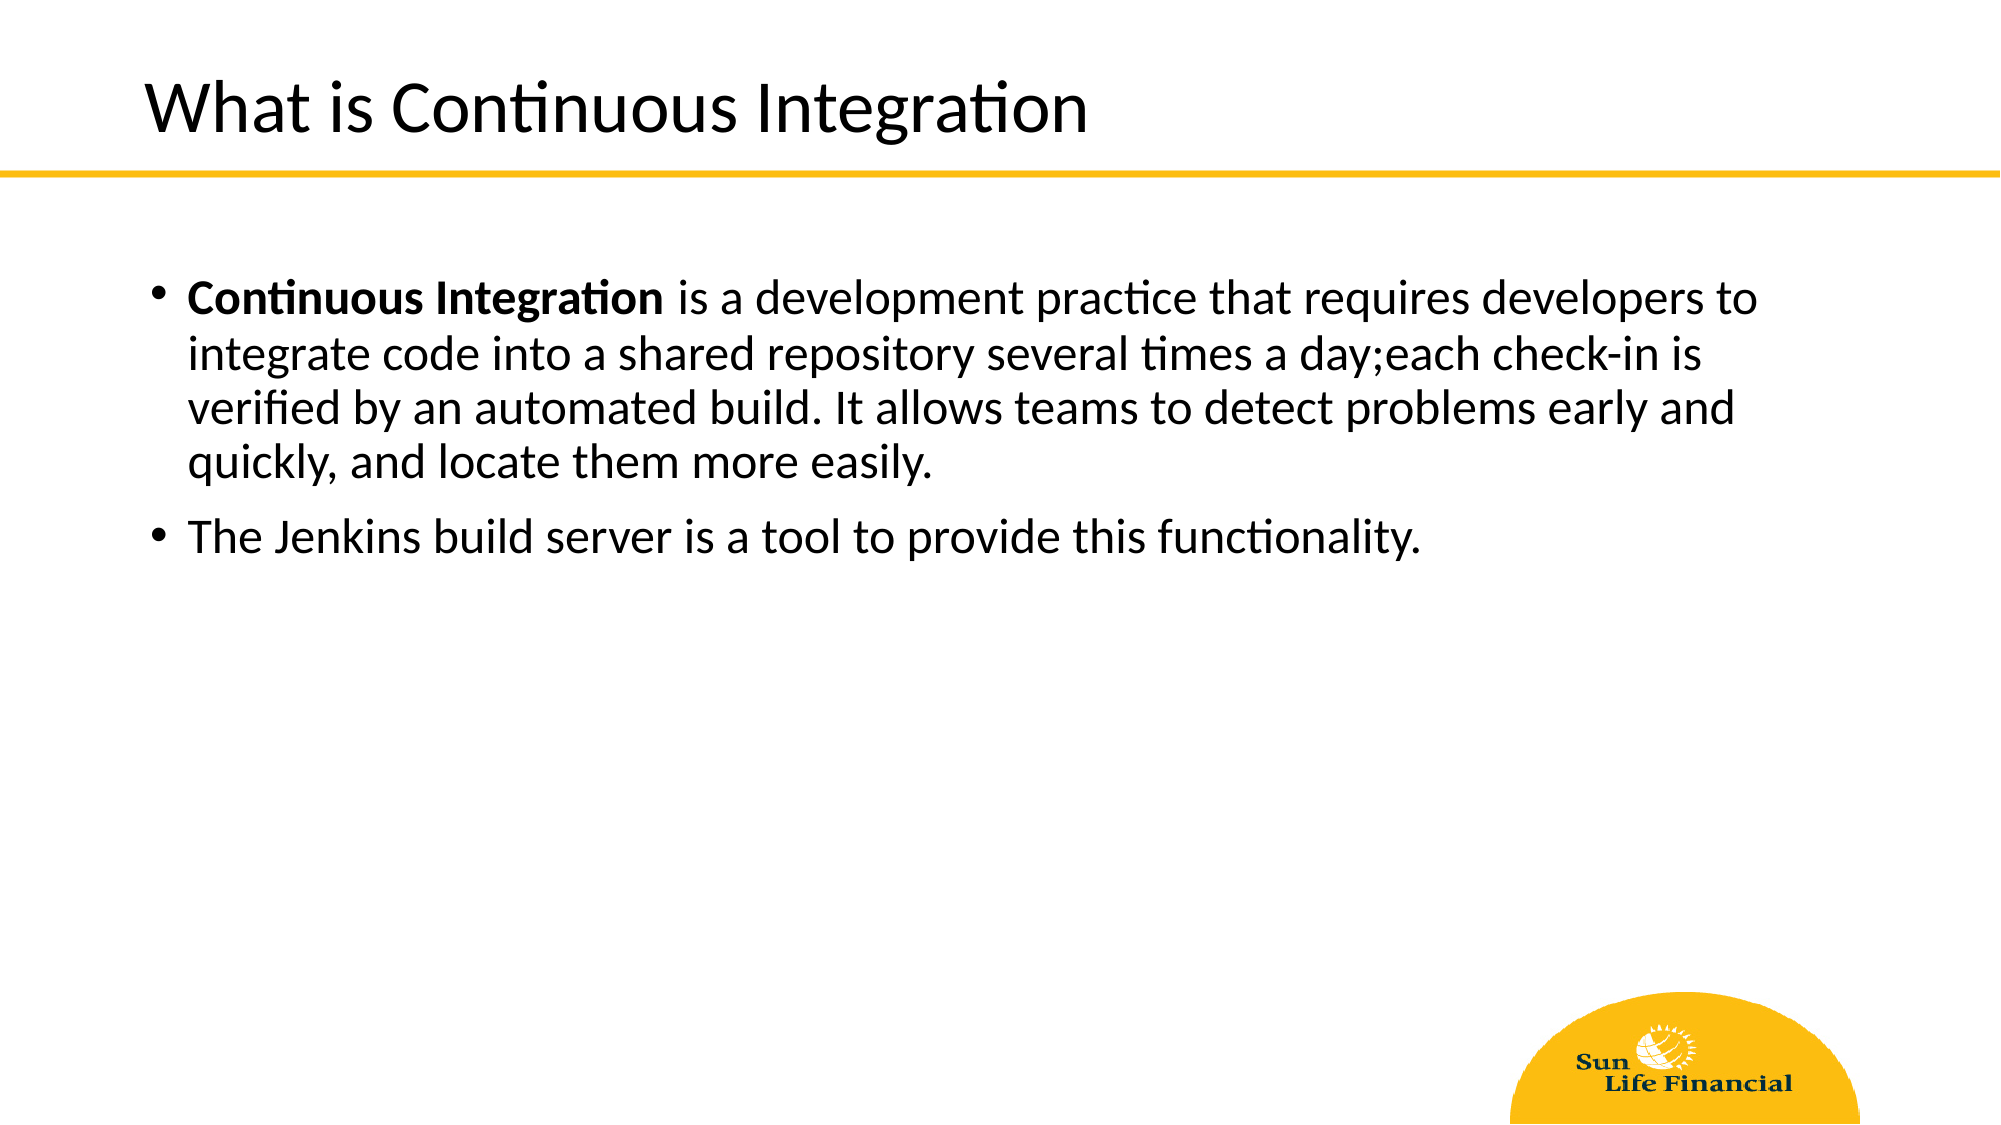

# What is Continuous Integration
Continuous Integration is a development practice that requires developers to integrate code into a shared repository several times a day;each check-in is verified by an automated build. It allows teams to detect problems early and quickly, and locate them more easily.
The Jenkins build server is a tool to provide this functionality.